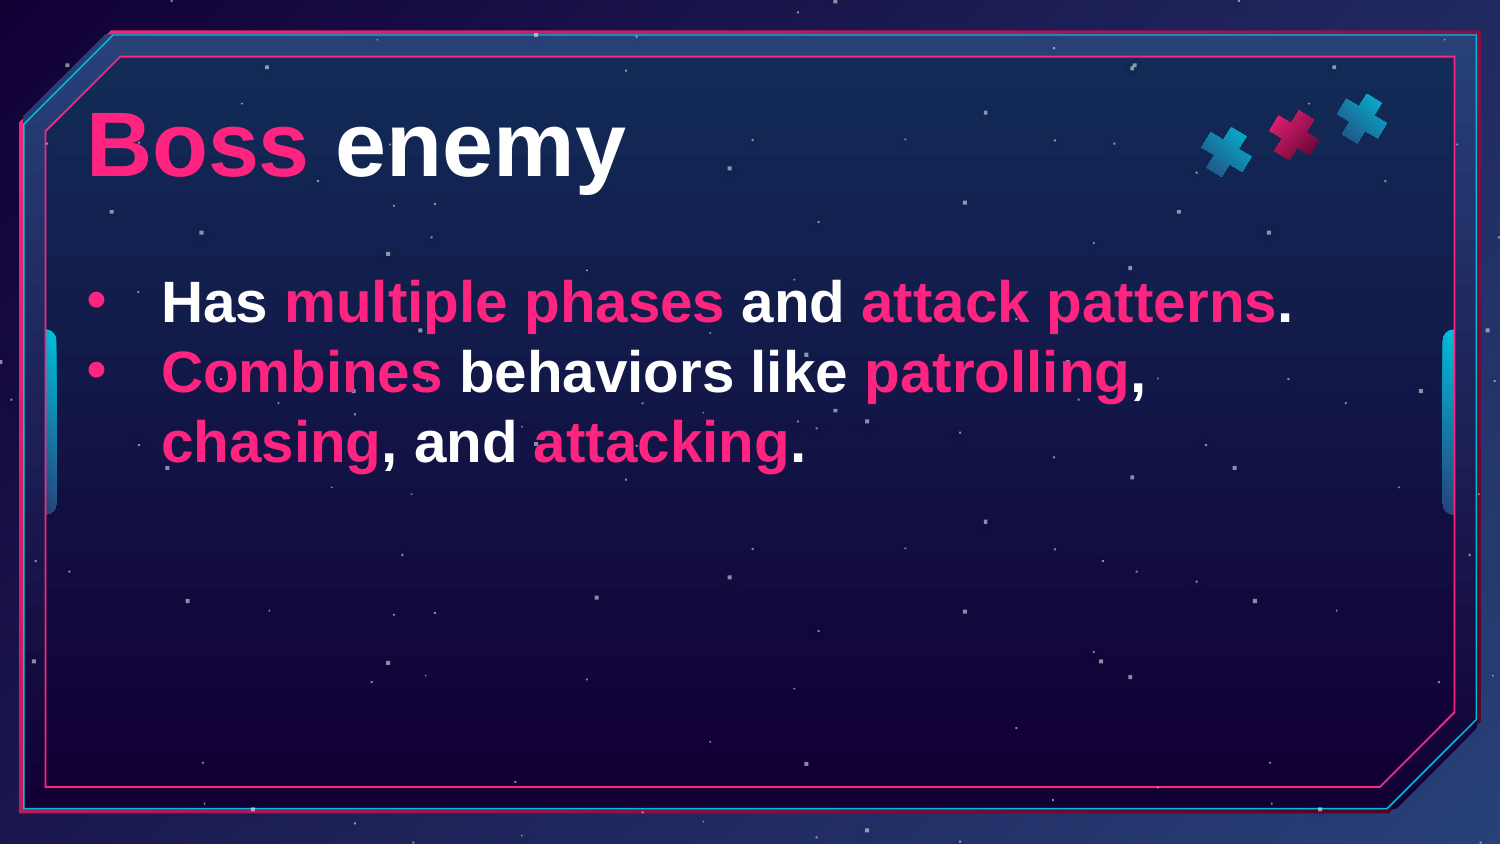

Boss enemy

Has multiple phases and attack patterns.
Combines behaviors like patrolling, chasing, and attacking.